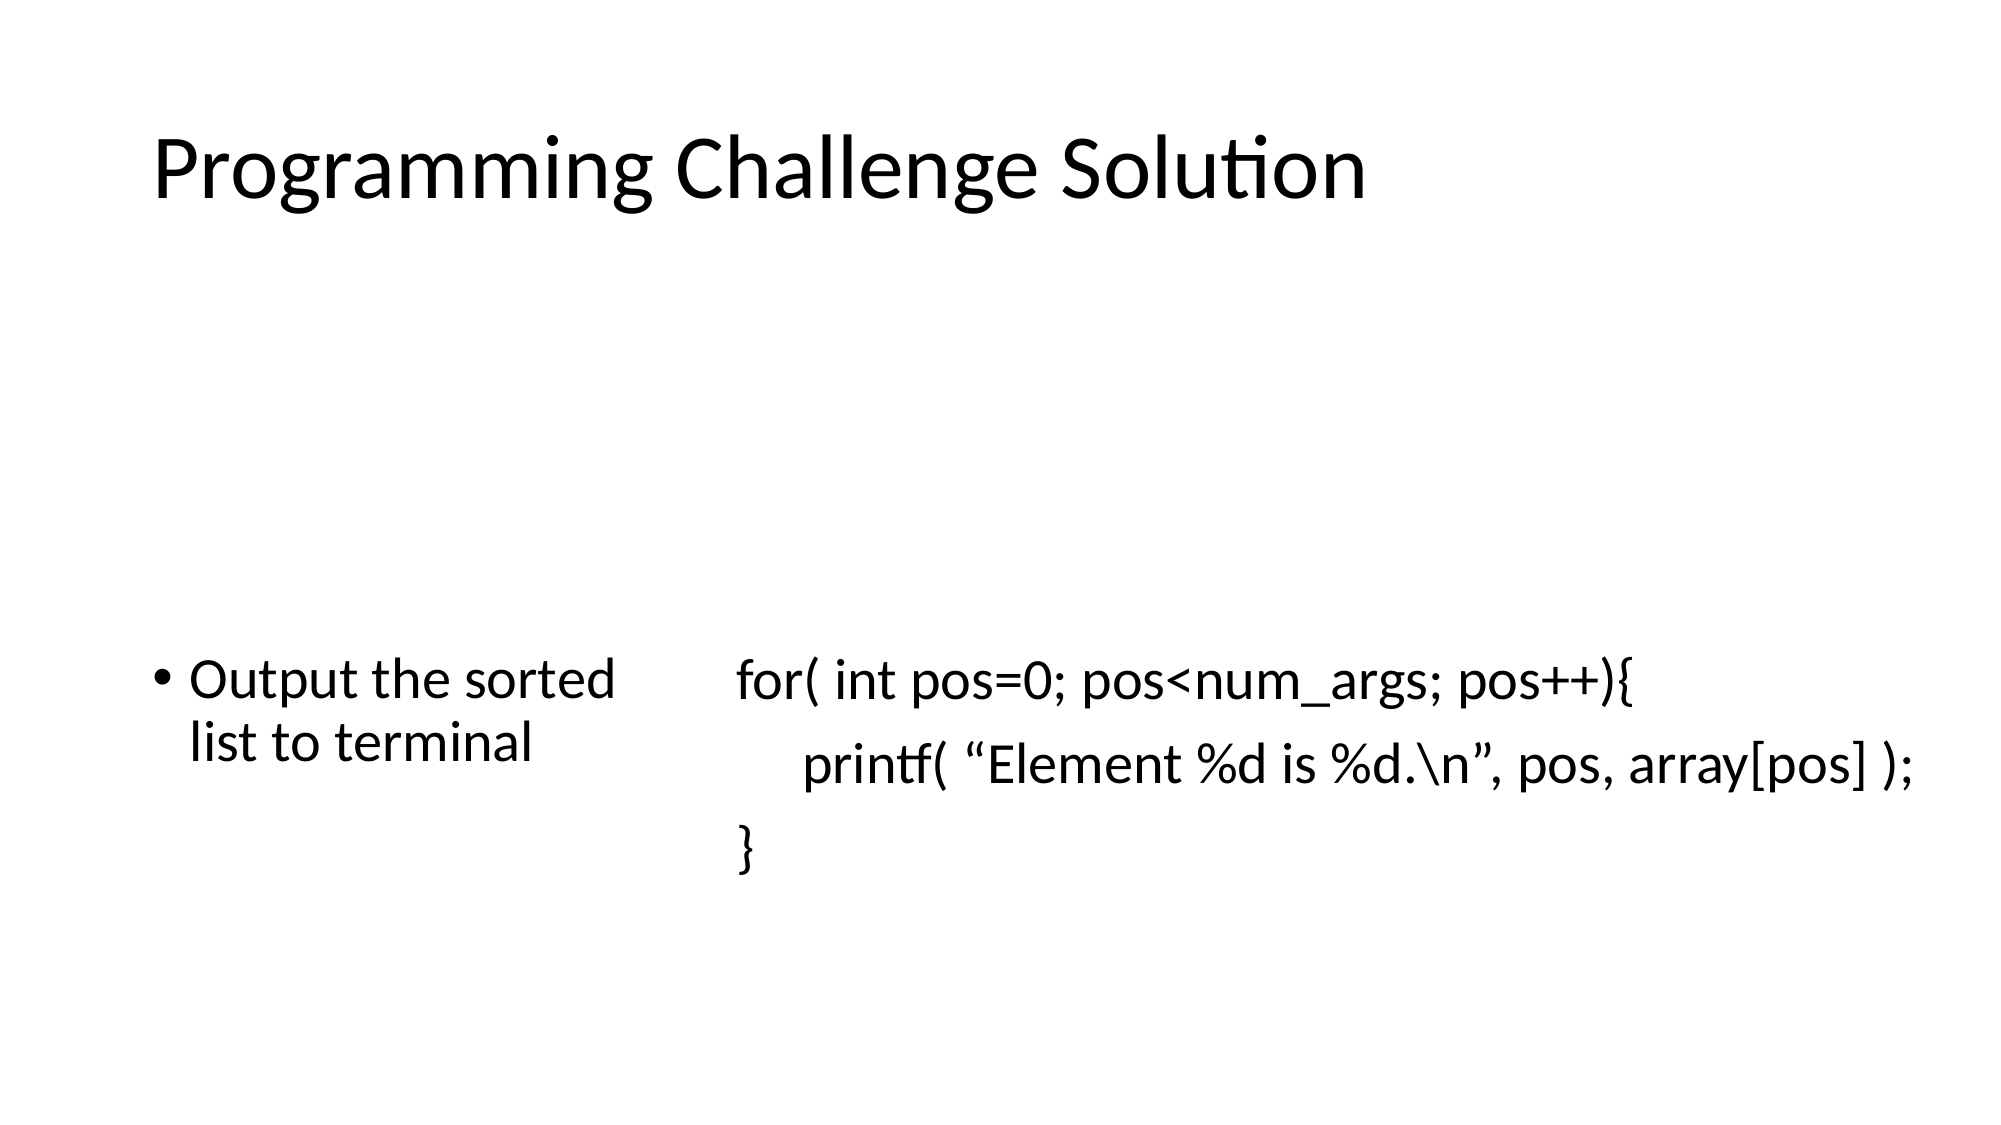

# Programming Challenge Solution

Output the sorted list to terminal

for( int pos=0; pos<num_args; pos++){
     printf( “Element %d is %d.\n”, pos, array[pos] );
}